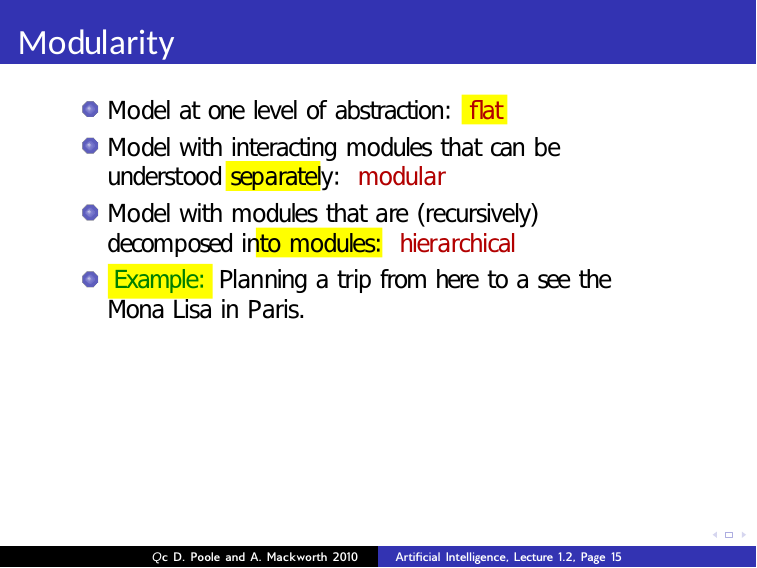

# Modularity
Model at one level of abstraction:  flat
Model with interacting modules that can be understood separately:  modular
Model with modules that are (recursively) decomposed into modules:  hierarchical

Example:  Planning a trip from here to a see the Mona Lisa in Paris.

Qc D. Poole and A. Mackworth 2010
Artificial Intelligence, Lecture 1.2, Page 15